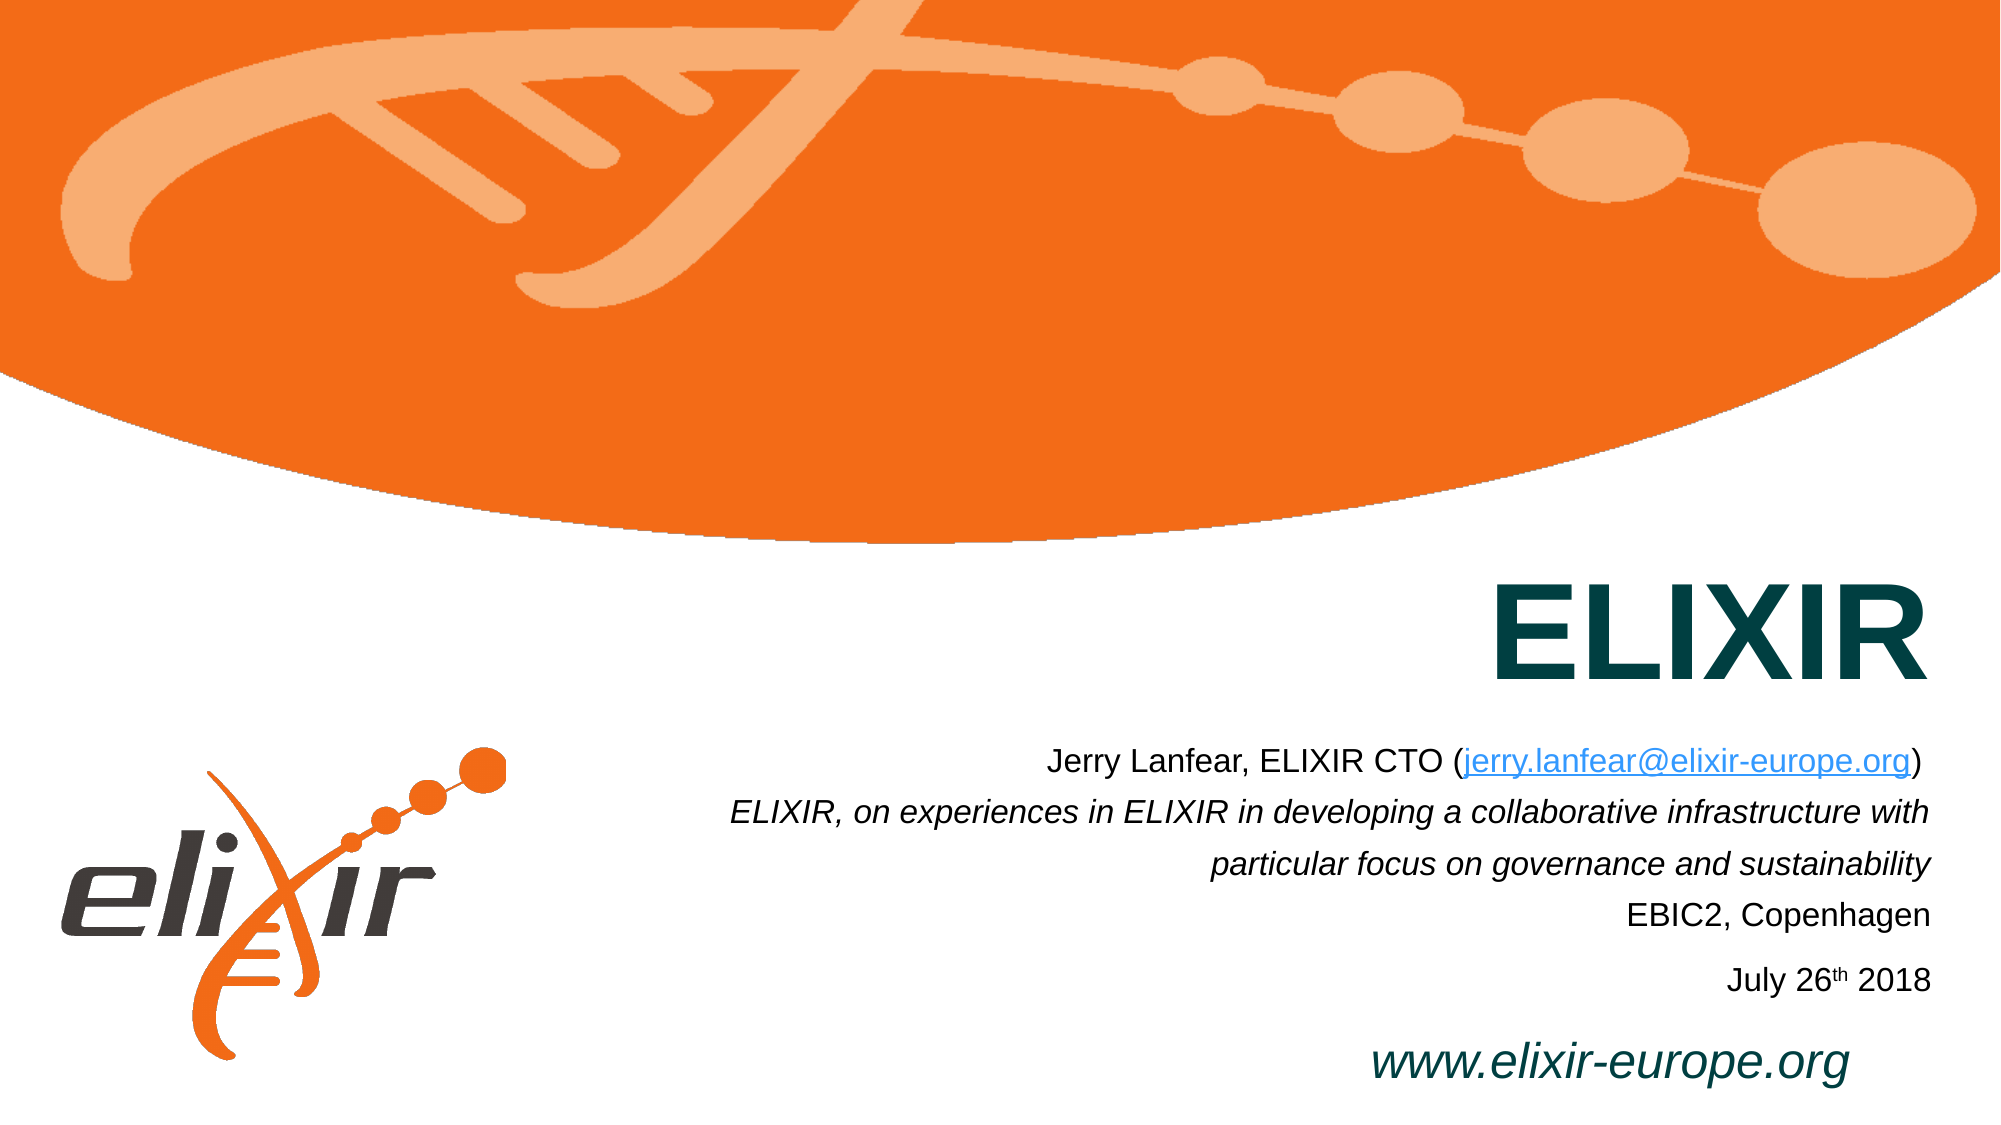

# ELIXIR
Jerry Lanfear, ELIXIR CTO (jerry.lanfear@elixir-europe.org)
ELIXIR, on experiences in ELIXIR in developing a collaborative infrastructure with
particular focus on governance and sustainability
EBIC2, Copenhagen
July 26th 2018